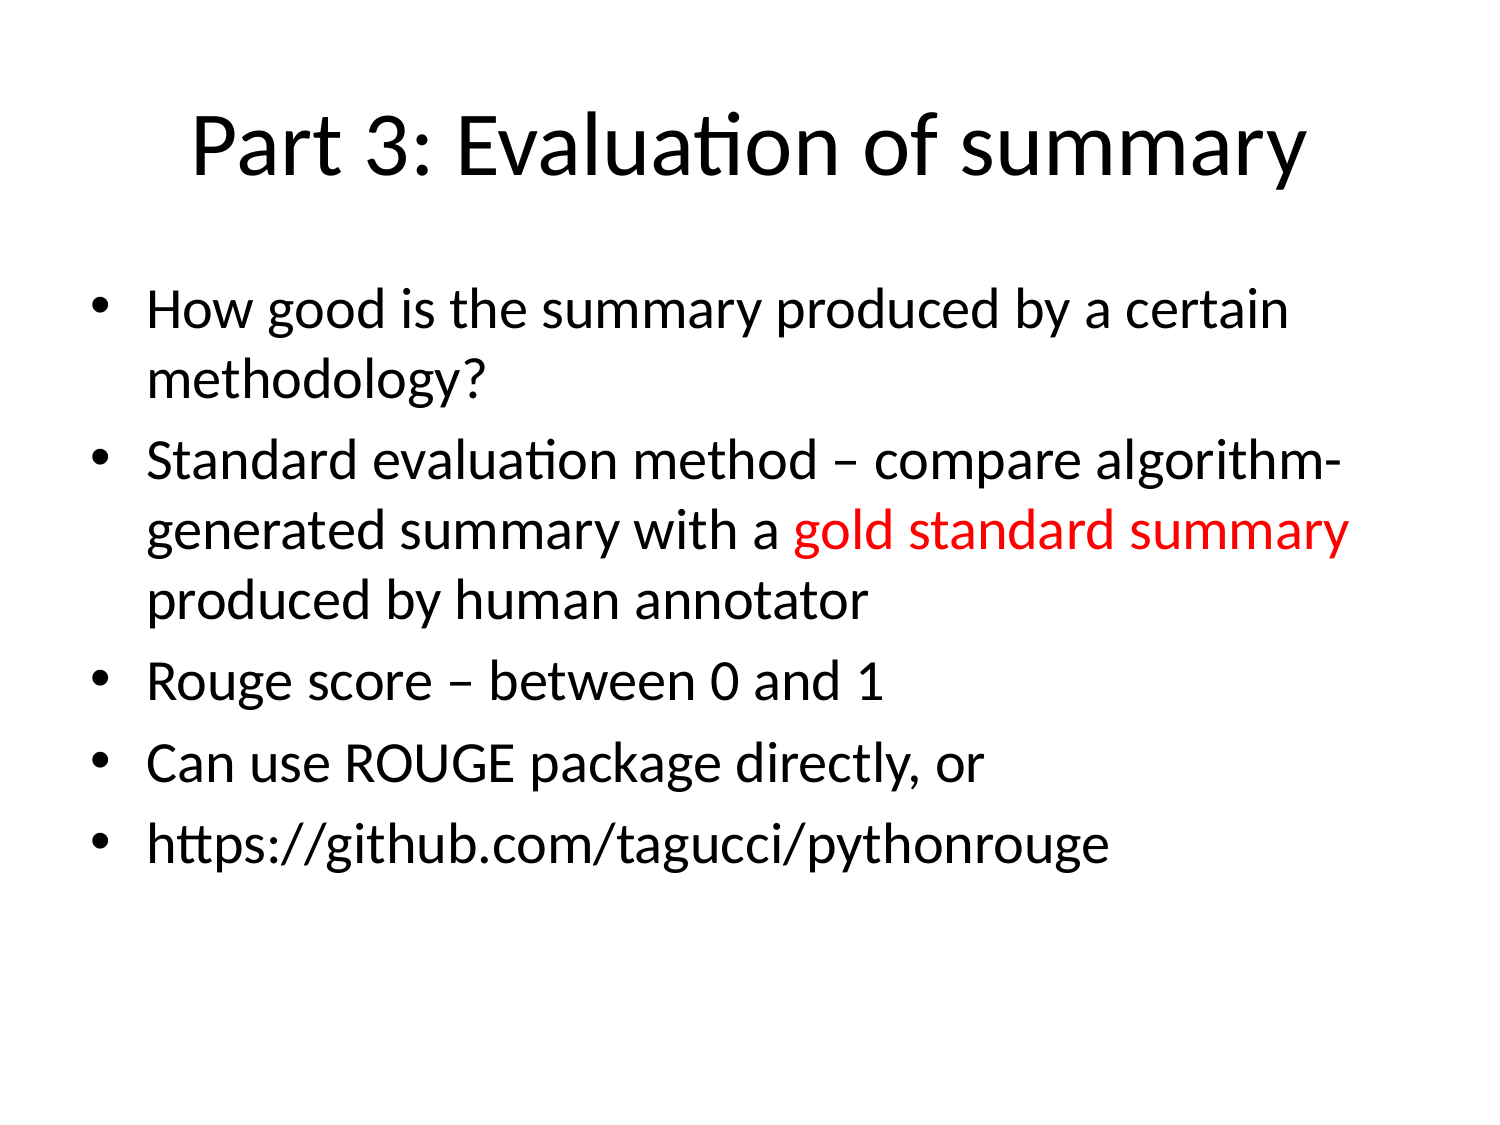

# Part 3: Evaluation of summary
How good is the summary produced by a certain methodology?
Standard evaluation method – compare algorithm-generated summary with a gold standard summary produced by human annotator
Rouge score – between 0 and 1
Can use ROUGE package directly, or
https://github.com/tagucci/pythonrouge